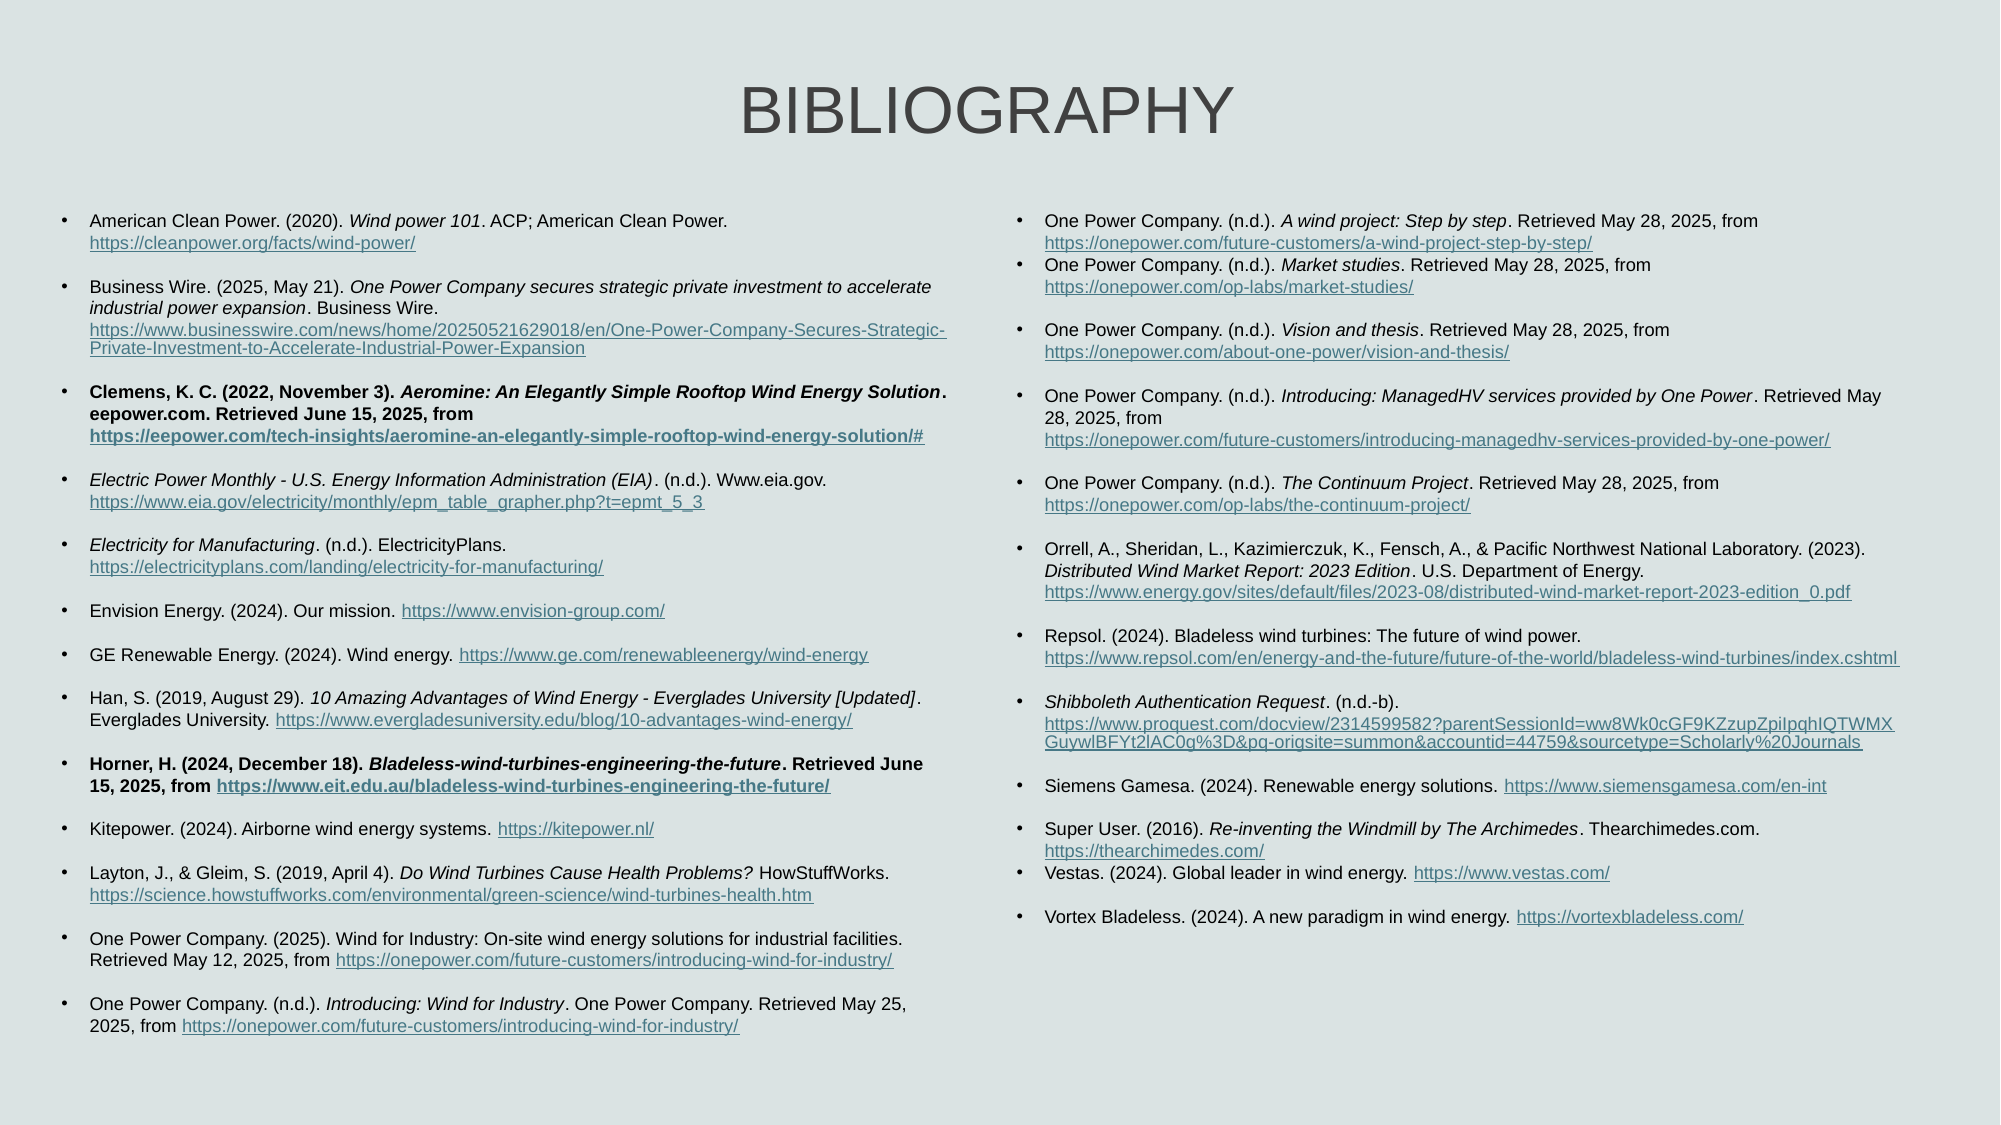

# bibliography
American Clean Power. (2020). Wind power 101. ACP; American Clean Power. https://cleanpower.org/facts/wind-power/

Business Wire. (2025, May 21). One Power Company secures strategic private investment to accelerate industrial power expansion. Business Wire. https://www.businesswire.com/news/home/20250521629018/en/One-Power-Company-Secures-Strategic-Private-Investment-to-Accelerate-Industrial-Power-Expansion
Clemens, K. C. (2022, November 3). Aeromine: An Elegantly Simple Rooftop Wind Energy Solution. eepower.com. Retrieved June 15, 2025, from https://eepower.com/tech-insights/aeromine-an-elegantly-simple-rooftop-wind-energy-solution/#

Electric Power Monthly - U.S. Energy Information Administration (EIA). (n.d.). Www.eia.gov. https://www.eia.gov/electricity/monthly/epm_table_grapher.php?t=epmt_5_3

Electricity for Manufacturing. (n.d.). ElectricityPlans. https://electricityplans.com/landing/electricity-for-manufacturing/

Envision Energy. (2024). Our mission. https://www.envision-group.com/

GE Renewable Energy. (2024). Wind energy. https://www.ge.com/renewableenergy/wind-energy

Han, S. (2019, August 29). 10 Amazing Advantages of Wind Energy - Everglades University [Updated]. Everglades University. https://www.evergladesuniversity.edu/blog/10-advantages-wind-energy/

Horner, H. (2024, December 18). Bladeless-wind-turbines-engineering-the-future. Retrieved June 15, 2025, from https://www.eit.edu.au/bladeless-wind-turbines-engineering-the-future/

Kitepower. (2024). Airborne wind energy systems. https://kitepower.nl/

Layton, J., & Gleim, S. (2019, April 4). Do Wind Turbines Cause Health Problems? HowStuffWorks. https://science.howstuffworks.com/environmental/green-science/wind-turbines-health.htm

One Power Company. (2025). Wind for Industry: On-site wind energy solutions for industrial facilities. Retrieved May 12, 2025, from https://onepower.com/future-customers/introducing-wind-for-industry/

One Power Company. (n.d.). Introducing: Wind for Industry. One Power Company. Retrieved May 25, 2025, from https://onepower.com/future-customers/introducing-wind-for-industry/
One Power Company. (n.d.). A wind project: Step by step. Retrieved May 28, 2025, from https://onepower.com/future-customers/a-wind-project-step-by-step/
One Power Company. (n.d.). Market studies. Retrieved May 28, 2025, from https://onepower.com/op-labs/market-studies/

One Power Company. (n.d.). Vision and thesis. Retrieved May 28, 2025, from https://onepower.com/about-one-power/vision-and-thesis/

One Power Company. (n.d.). Introducing: ManagedHV services provided by One Power. Retrieved May 28, 2025, from https://onepower.com/future-customers/introducing-managedhv-services-provided-by-one-power/

One Power Company. (n.d.). The Continuum Project. Retrieved May 28, 2025, from https://onepower.com/op-labs/the-continuum-project/

Orrell, A., Sheridan, L., Kazimierczuk, K., Fensch, A., & Pacific Northwest National Laboratory. (2023). Distributed Wind Market Report: 2023 Edition. U.S. Department of Energy. https://www.energy.gov/sites/default/files/2023-08/distributed-wind-market-report-2023-edition_0.pdf

Repsol. (2024). Bladeless wind turbines: The future of wind power. https://www.repsol.com/en/energy-and-the-future/future-of-the-world/bladeless-wind-turbines/index.cshtml

Shibboleth Authentication Request. (n.d.-b). https://www.proquest.com/docview/2314599582?parentSessionId=ww8Wk0cGF9KZzupZpiIpqhIQTWMXGuywlBFYt2lAC0g%3D&pq-origsite=summon&accountid=44759&sourcetype=Scholarly%20Journals

Siemens Gamesa. (2024). Renewable energy solutions. https://www.siemensgamesa.com/en-int

Super User. (2016). Re-inventing the Windmill by The Archimedes. Thearchimedes.com. https://thearchimedes.com/
Vestas. (2024). Global leader in wind energy. https://www.vestas.com/

Vortex Bladeless. (2024). A new paradigm in wind energy. https://vortexbladeless.com/